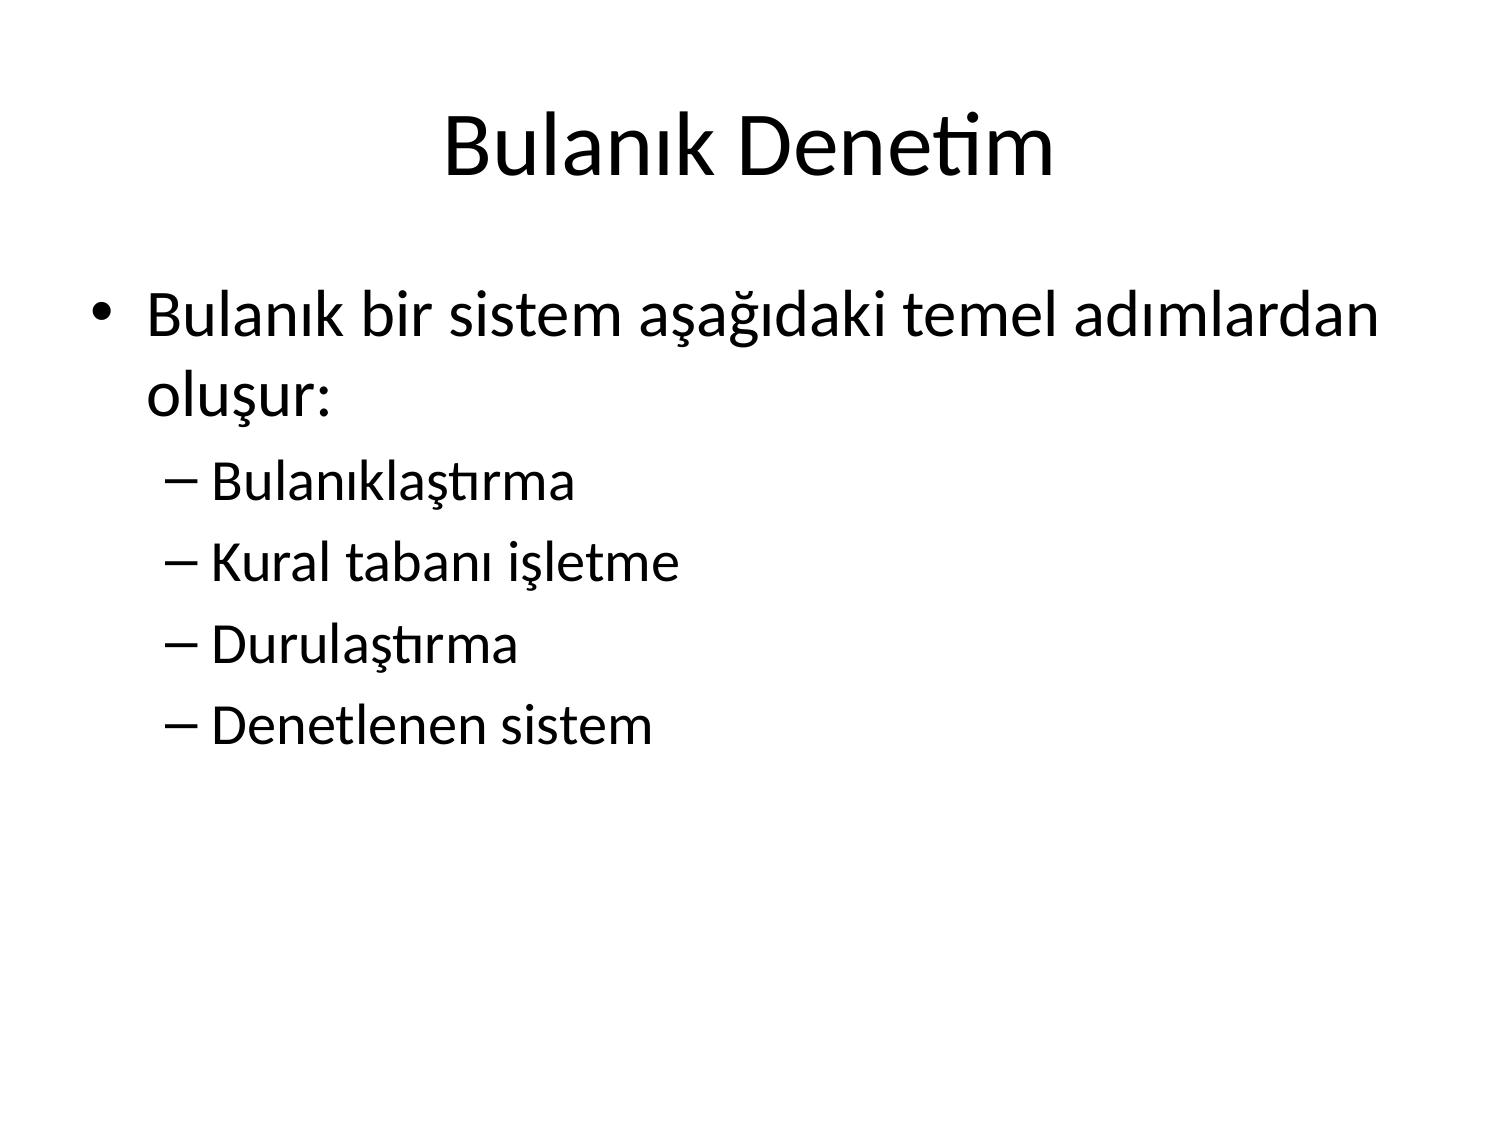

# Bulanık Denetim
Bulanık bir sistem aşağıdaki temel adımlardan oluşur:
Bulanıklaştırma
Kural tabanı işletme
Durulaştırma
Denetlenen sistem